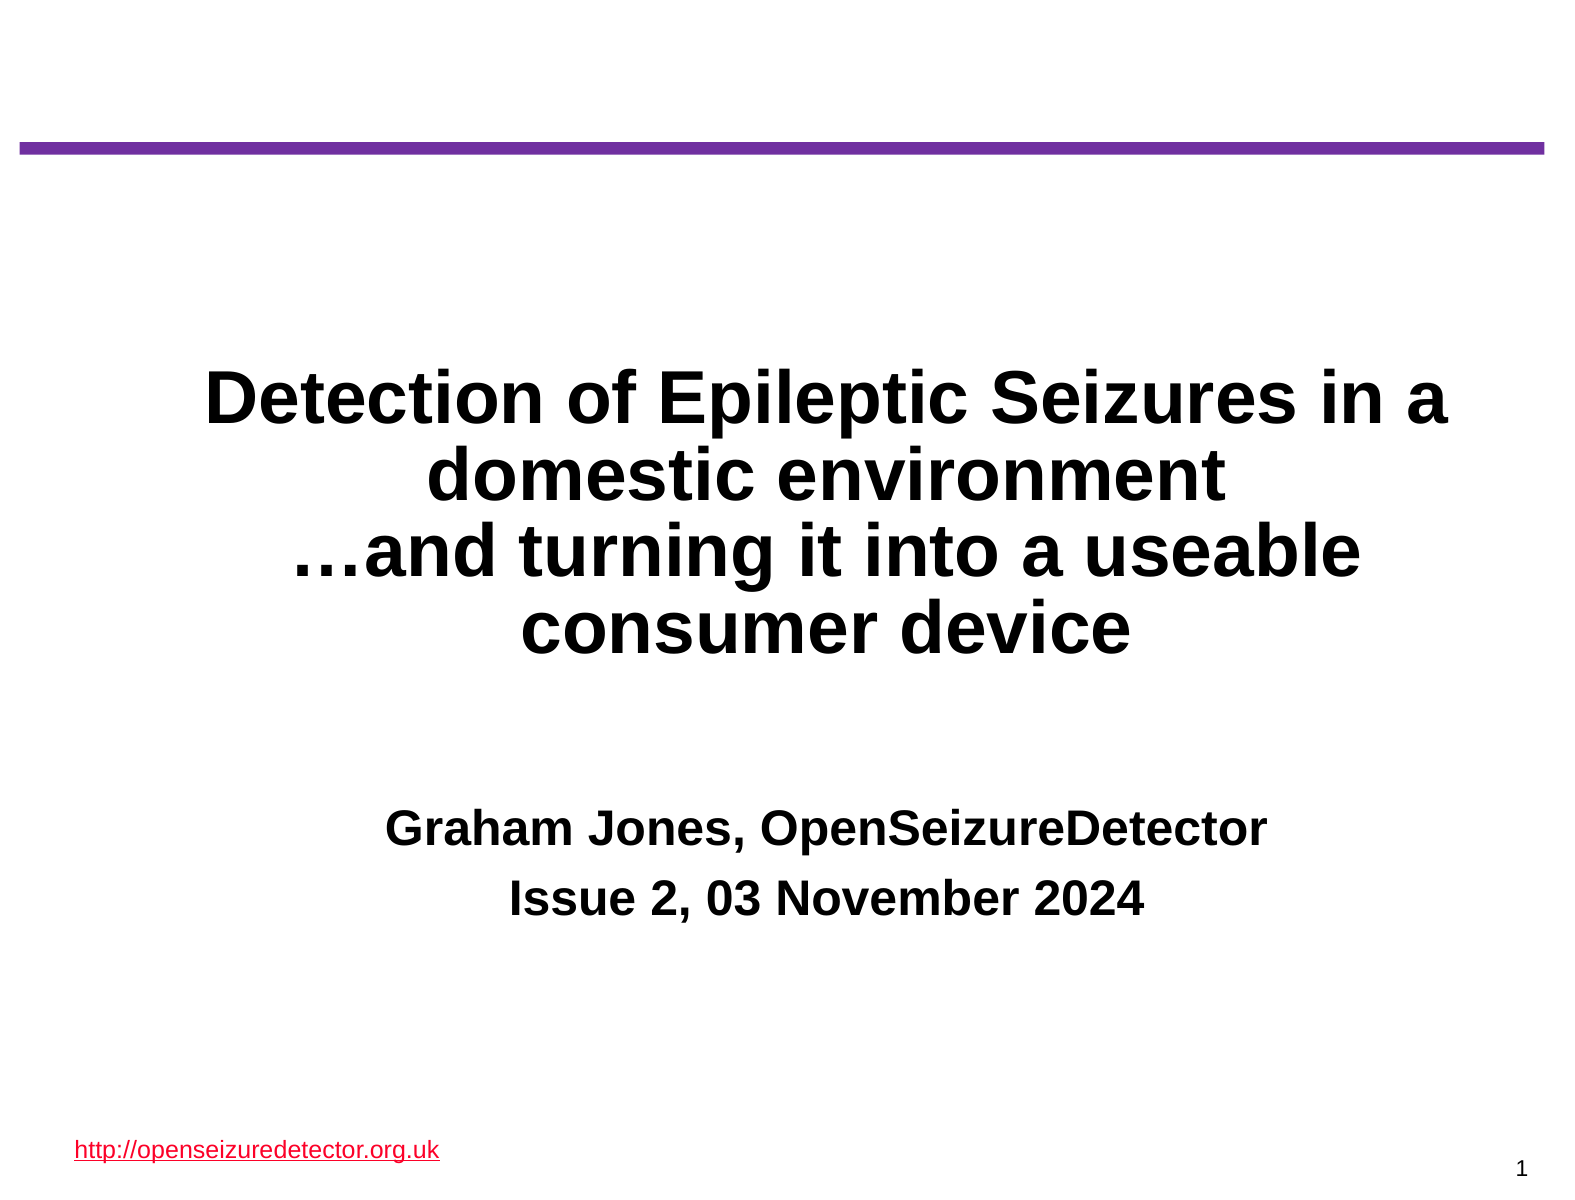

# Detection of Epileptic Seizures in a domestic environment …and turning it into a useable consumer device
Graham Jones, OpenSeizureDetector
Issue 2, 03 November 2024
1